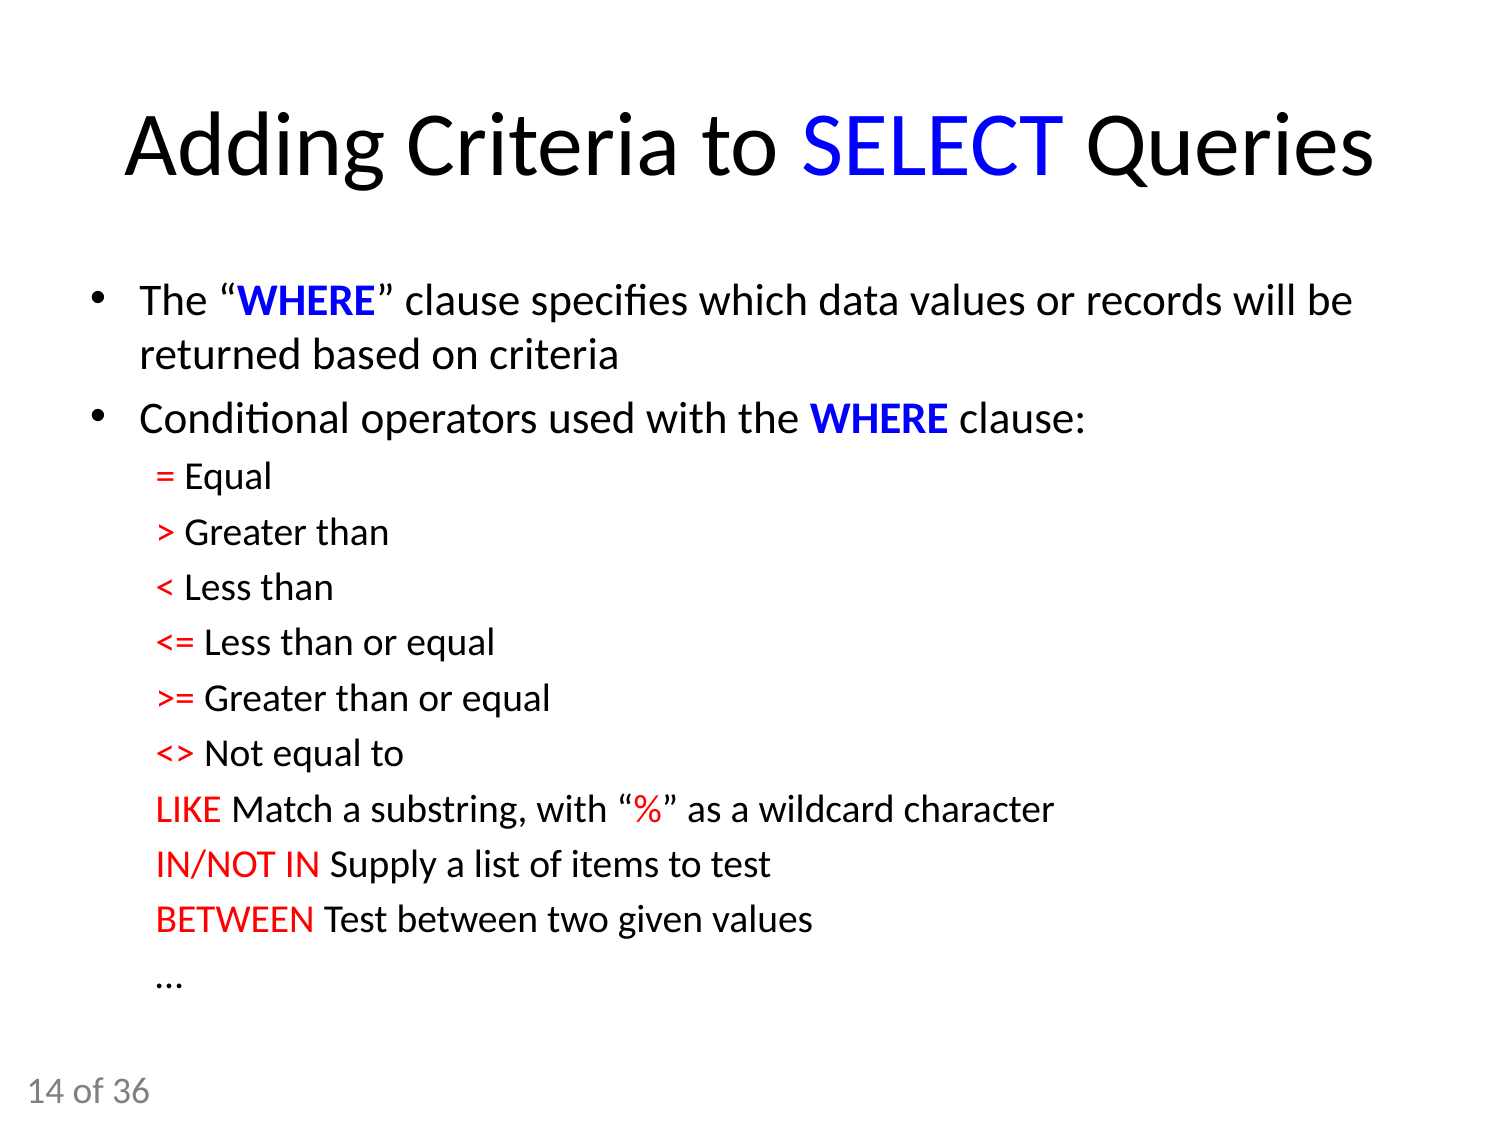

# Adding Criteria to SELECT Queries
The “WHERE” clause specifies which data values or records will be returned based on criteria
Conditional operators used with the WHERE clause:
= Equal
> Greater than
< Less than
<= Less than or equal
>= Greater than or equal
<> Not equal to
LIKE Match a substring, with “%” as a wildcard character
IN/NOT IN Supply a list of items to test
BETWEEN Test between two given values
…